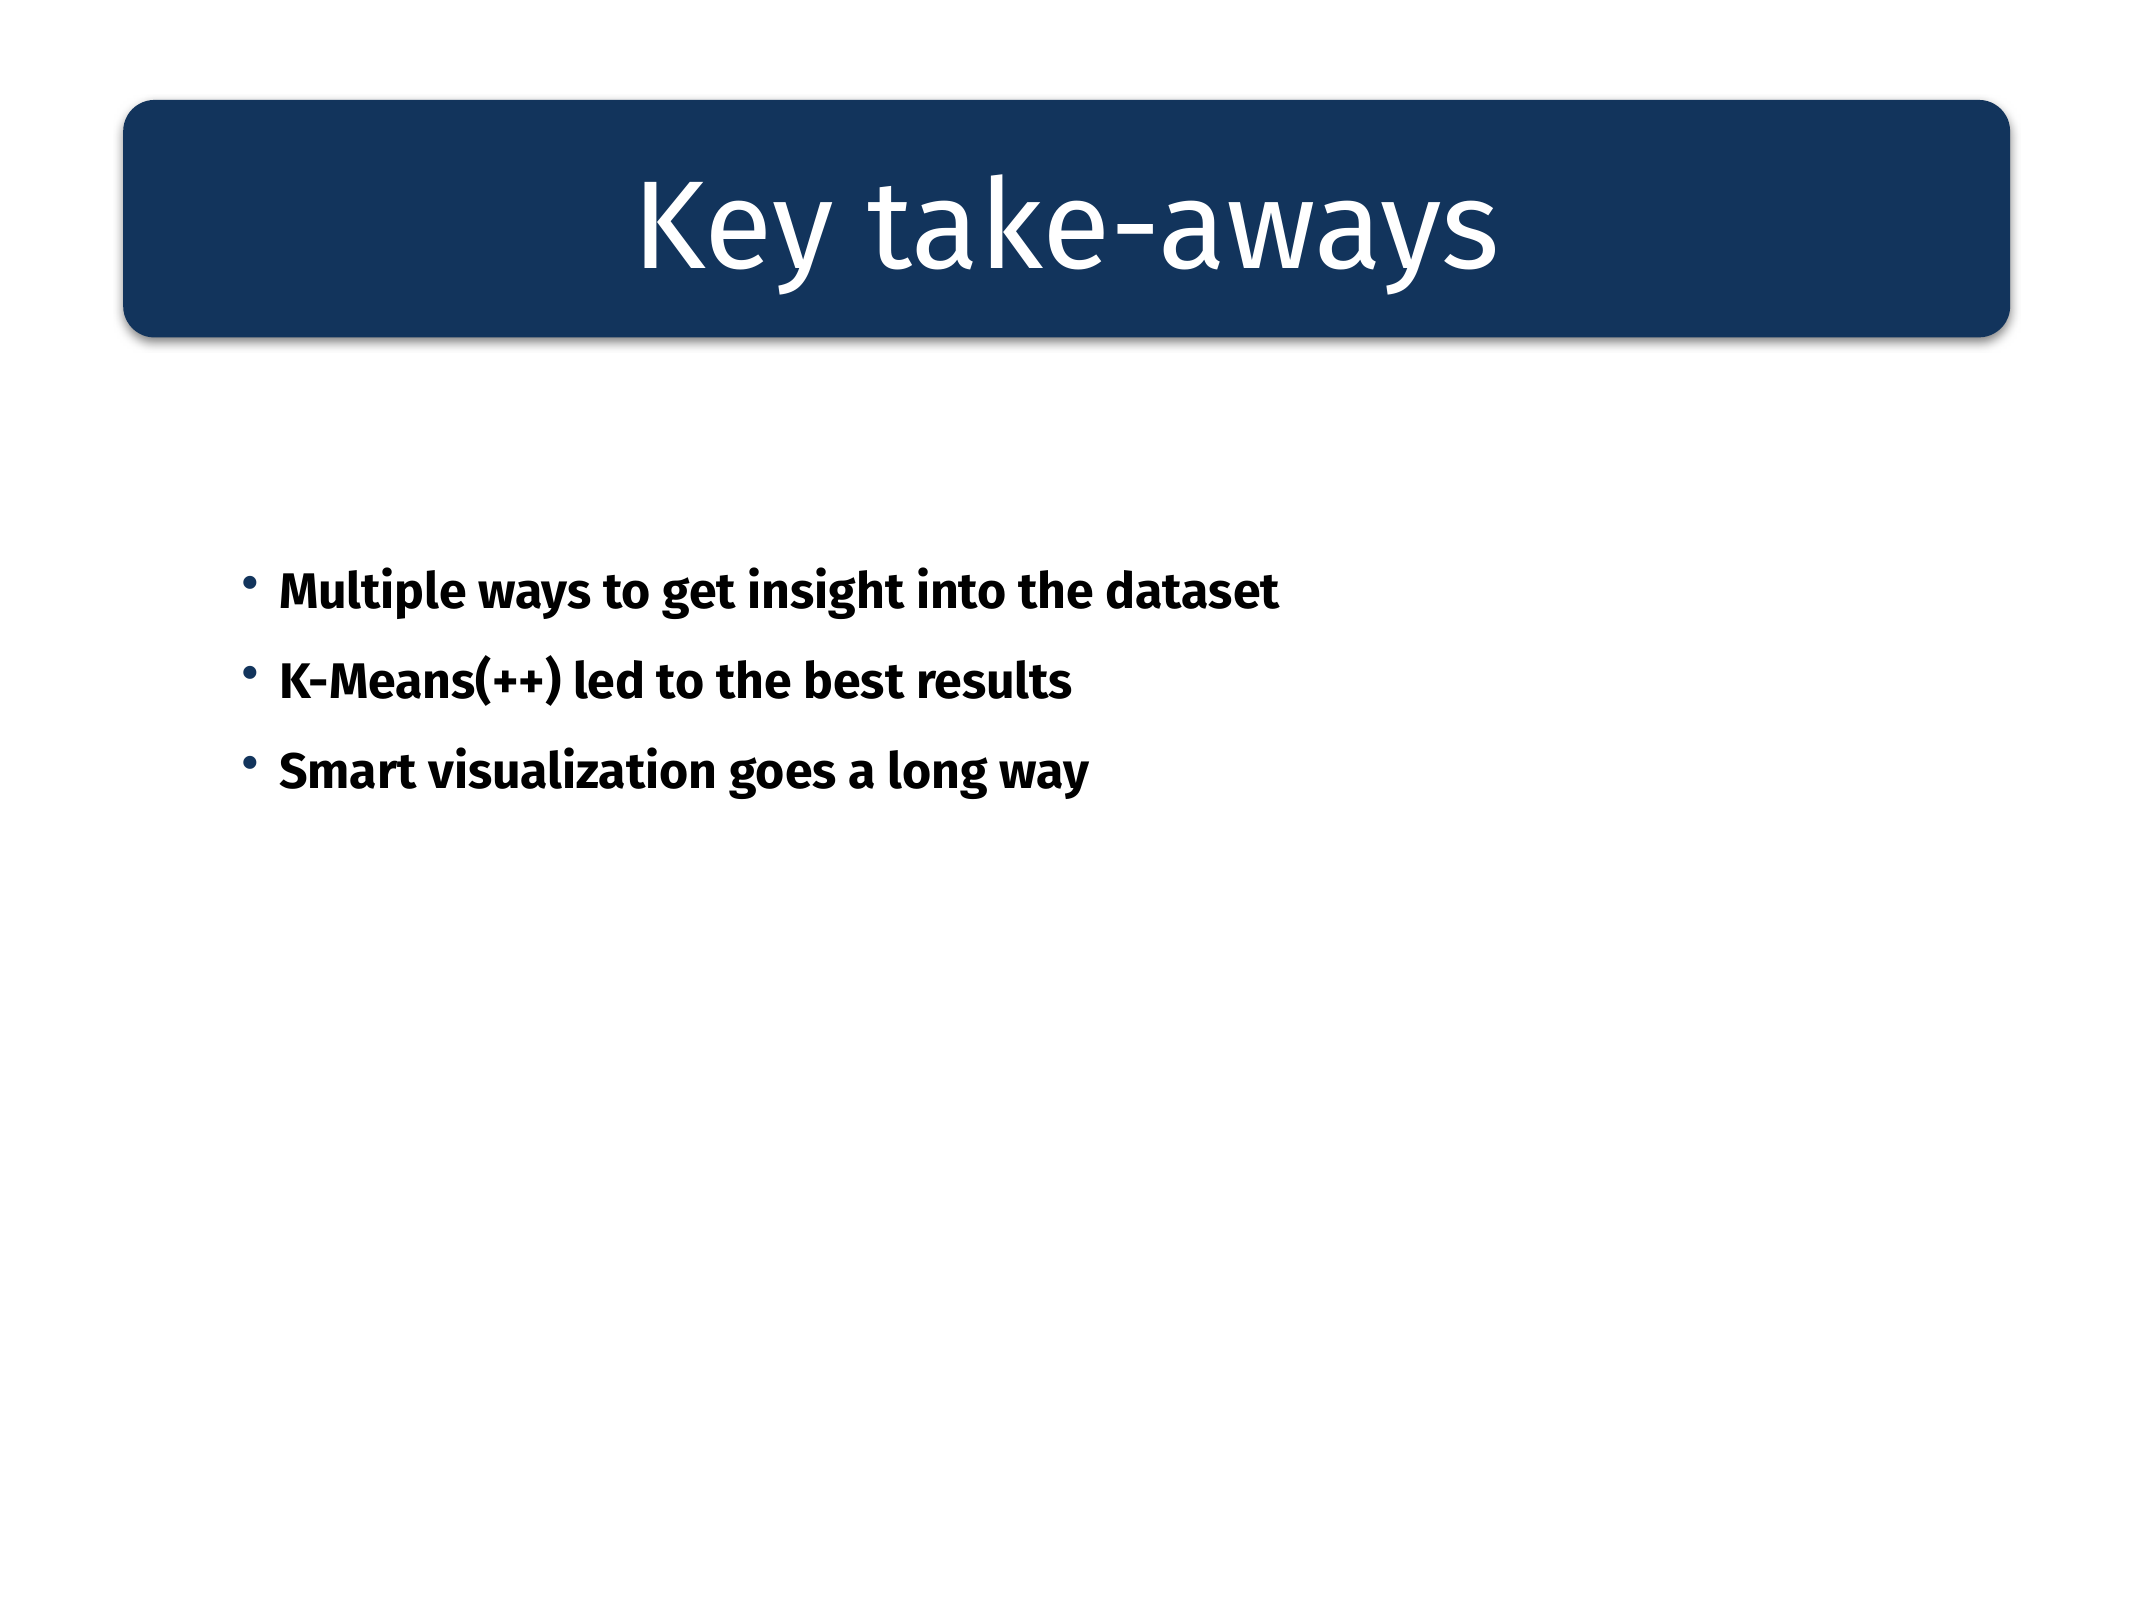

Key take-aways
Multiple ways to get insight into the dataset
K-Means(++) led to the best results
Smart visualization goes a long way